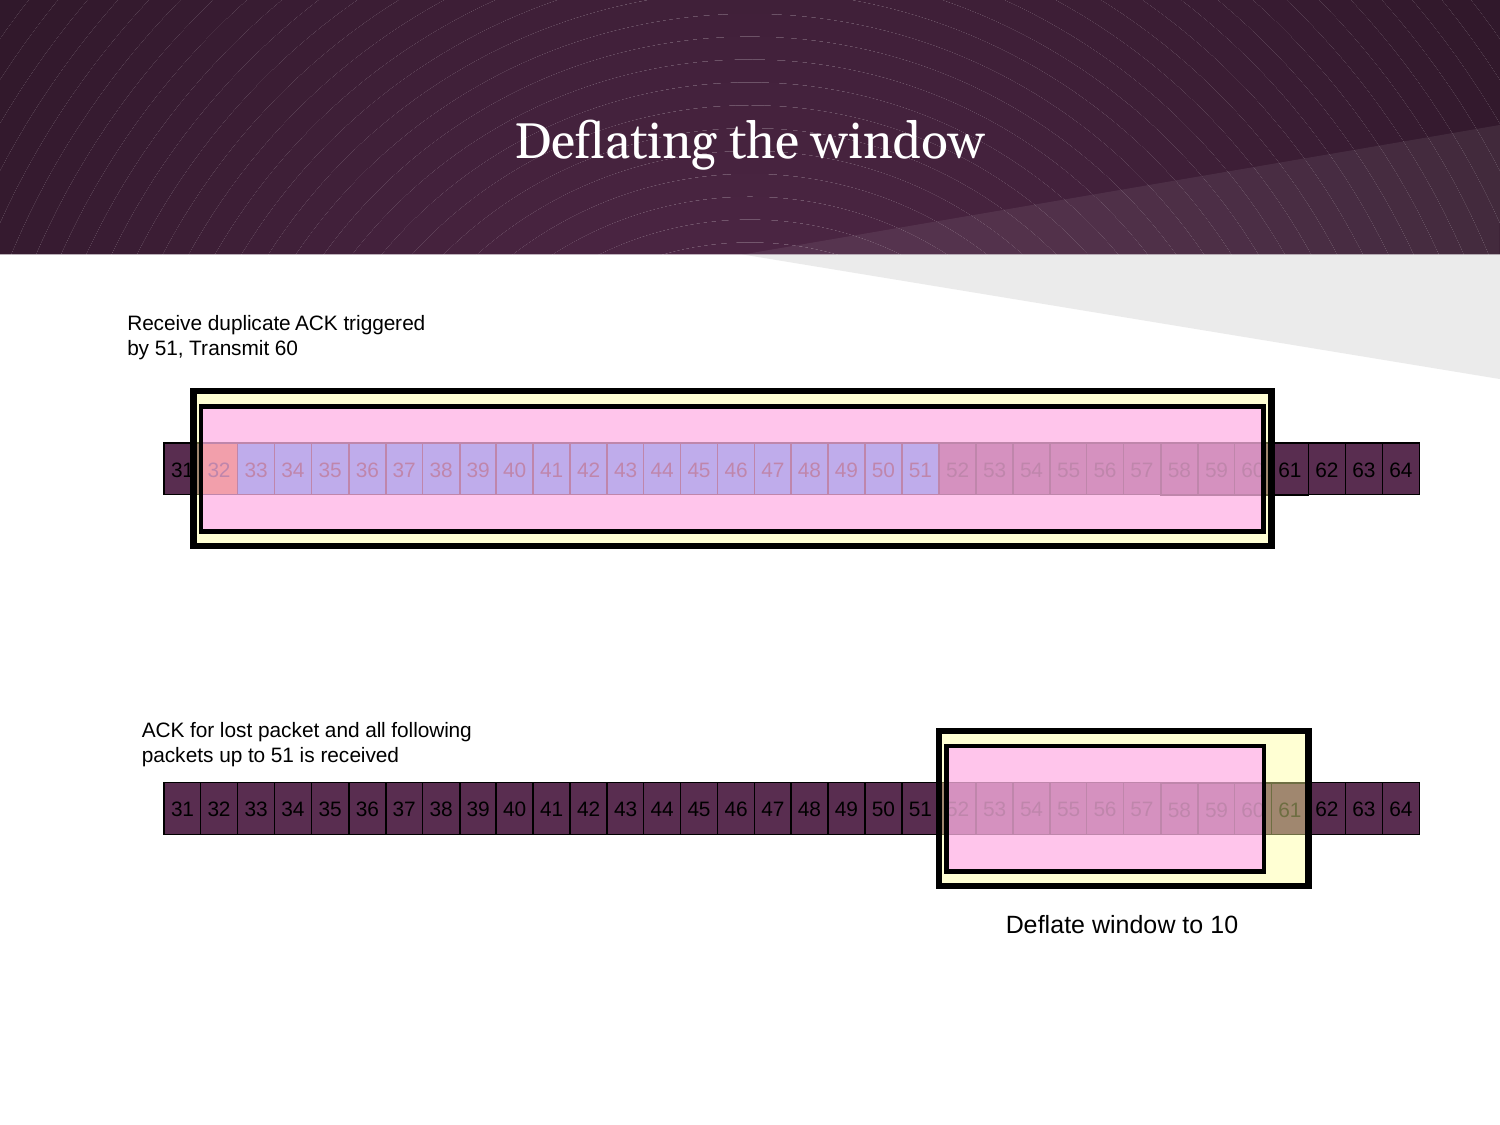

# Deflating the window
137
Receive duplicate ACK triggered by 51, Transmit 60

31
32
33
34
35
36
37
38
39
40
41
42
43
44
45
46
47
48
49
50
51
52
53
54
55
56
57
62
63
64
58
59
60
61
ACK for lost packet and all following packets up to 51 is received

31
32
33
34
35
36
37
38
39
40
41
42
43
44
45
46
47
48
49
50
51
52
53
54
55
56
57
62
63
64
58
59
60
61
Deflate window to 10